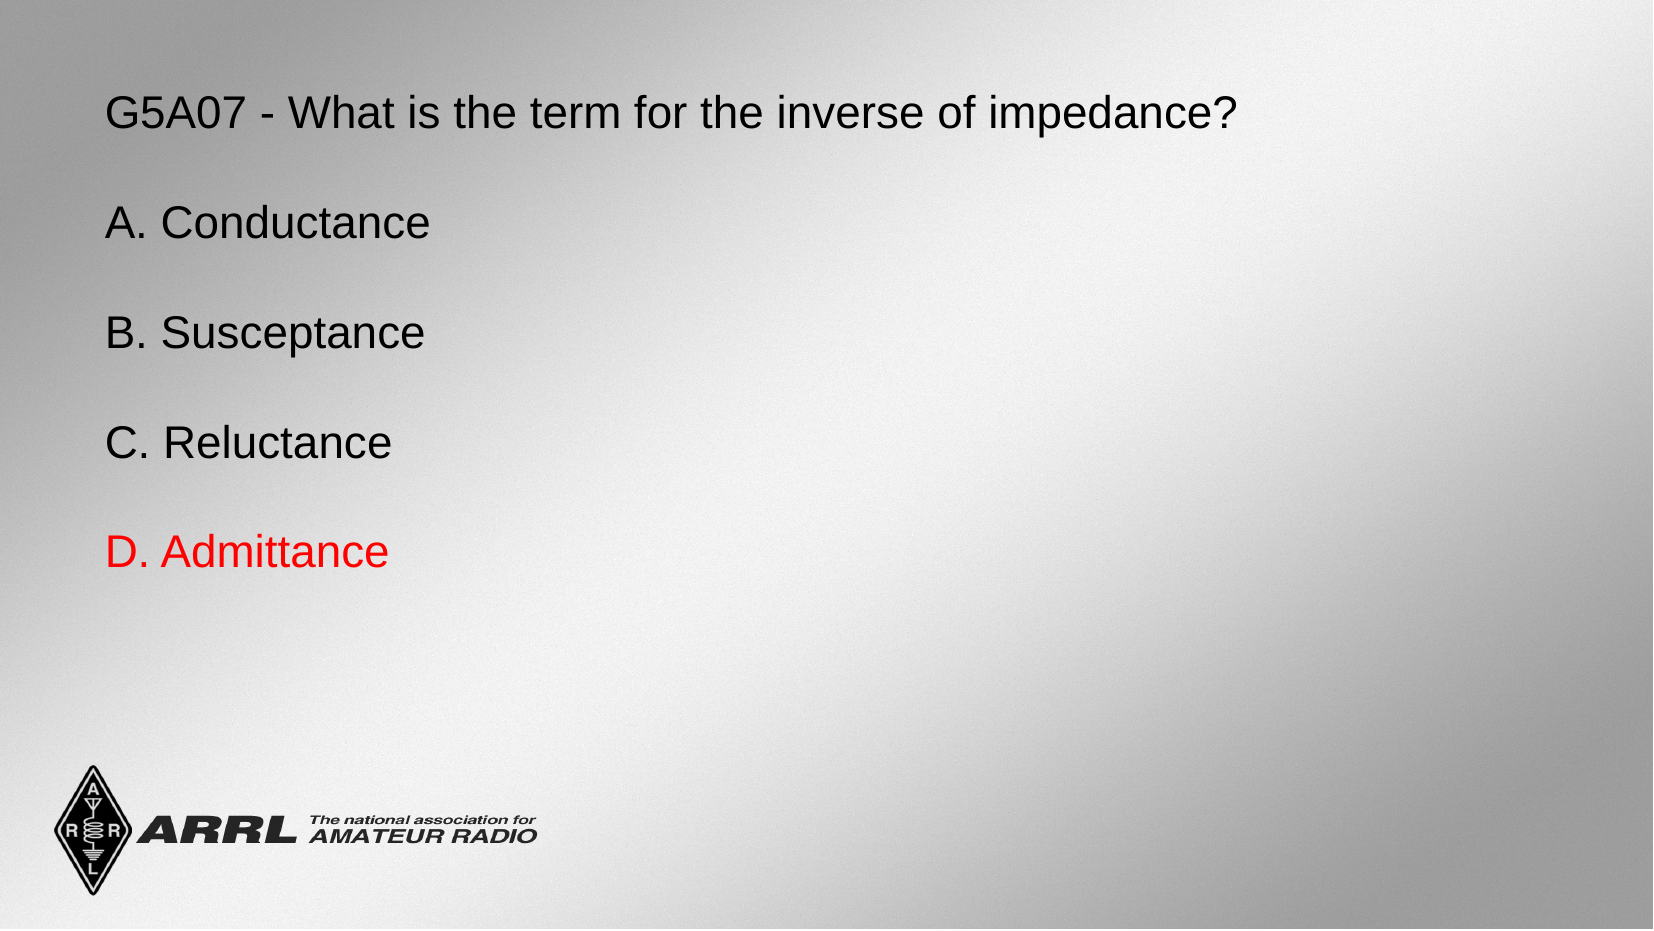

G5A07 - What is the term for the inverse of impedance?

A. Conductance

B. Susceptance

C. Reluctance

D. Admittance